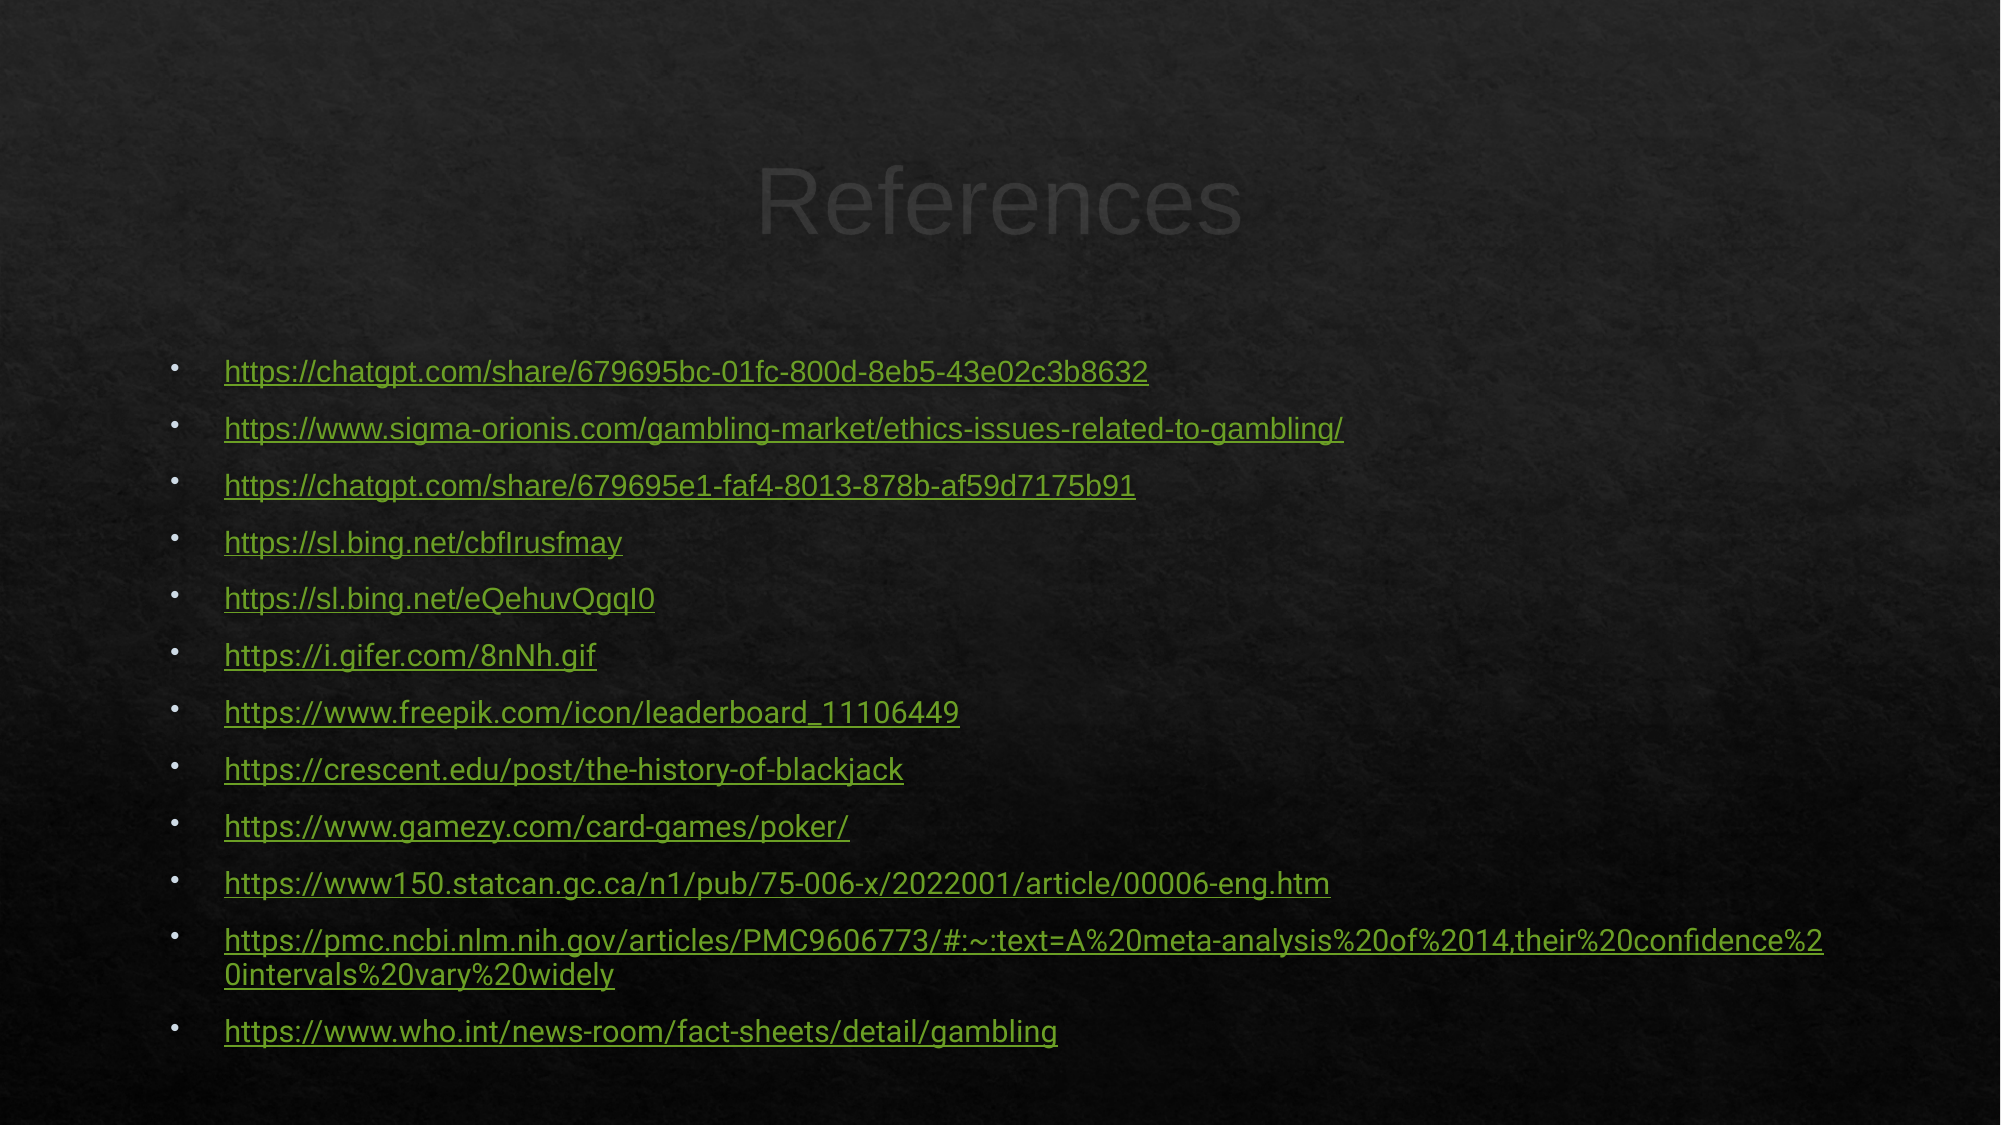

# References
https://chatgpt.com/share/679695bc-01fc-800d-8eb5-43e02c3b8632
https://www.sigma-orionis.com/gambling-market/ethics-issues-related-to-gambling/
https://chatgpt.com/share/679695e1-faf4-8013-878b-af59d7175b91
https://sl.bing.net/cbfIrusfmay
https://sl.bing.net/eQehuvQgqI0
https://i.gifer.com/8nNh.gif
https://www.freepik.com/icon/leaderboard_11106449
https://crescent.edu/post/the-history-of-blackjack
https://www.gamezy.com/card-games/poker/
https://www150.statcan.gc.ca/n1/pub/75-006-x/2022001/article/00006-eng.htm
https://pmc.ncbi.nlm.nih.gov/articles/PMC9606773/#:~:text=A%20meta-analysis%20of%2014,their%20confidence%20intervals%20vary%20widely
https://www.who.int/news-room/fact-sheets/detail/gambling